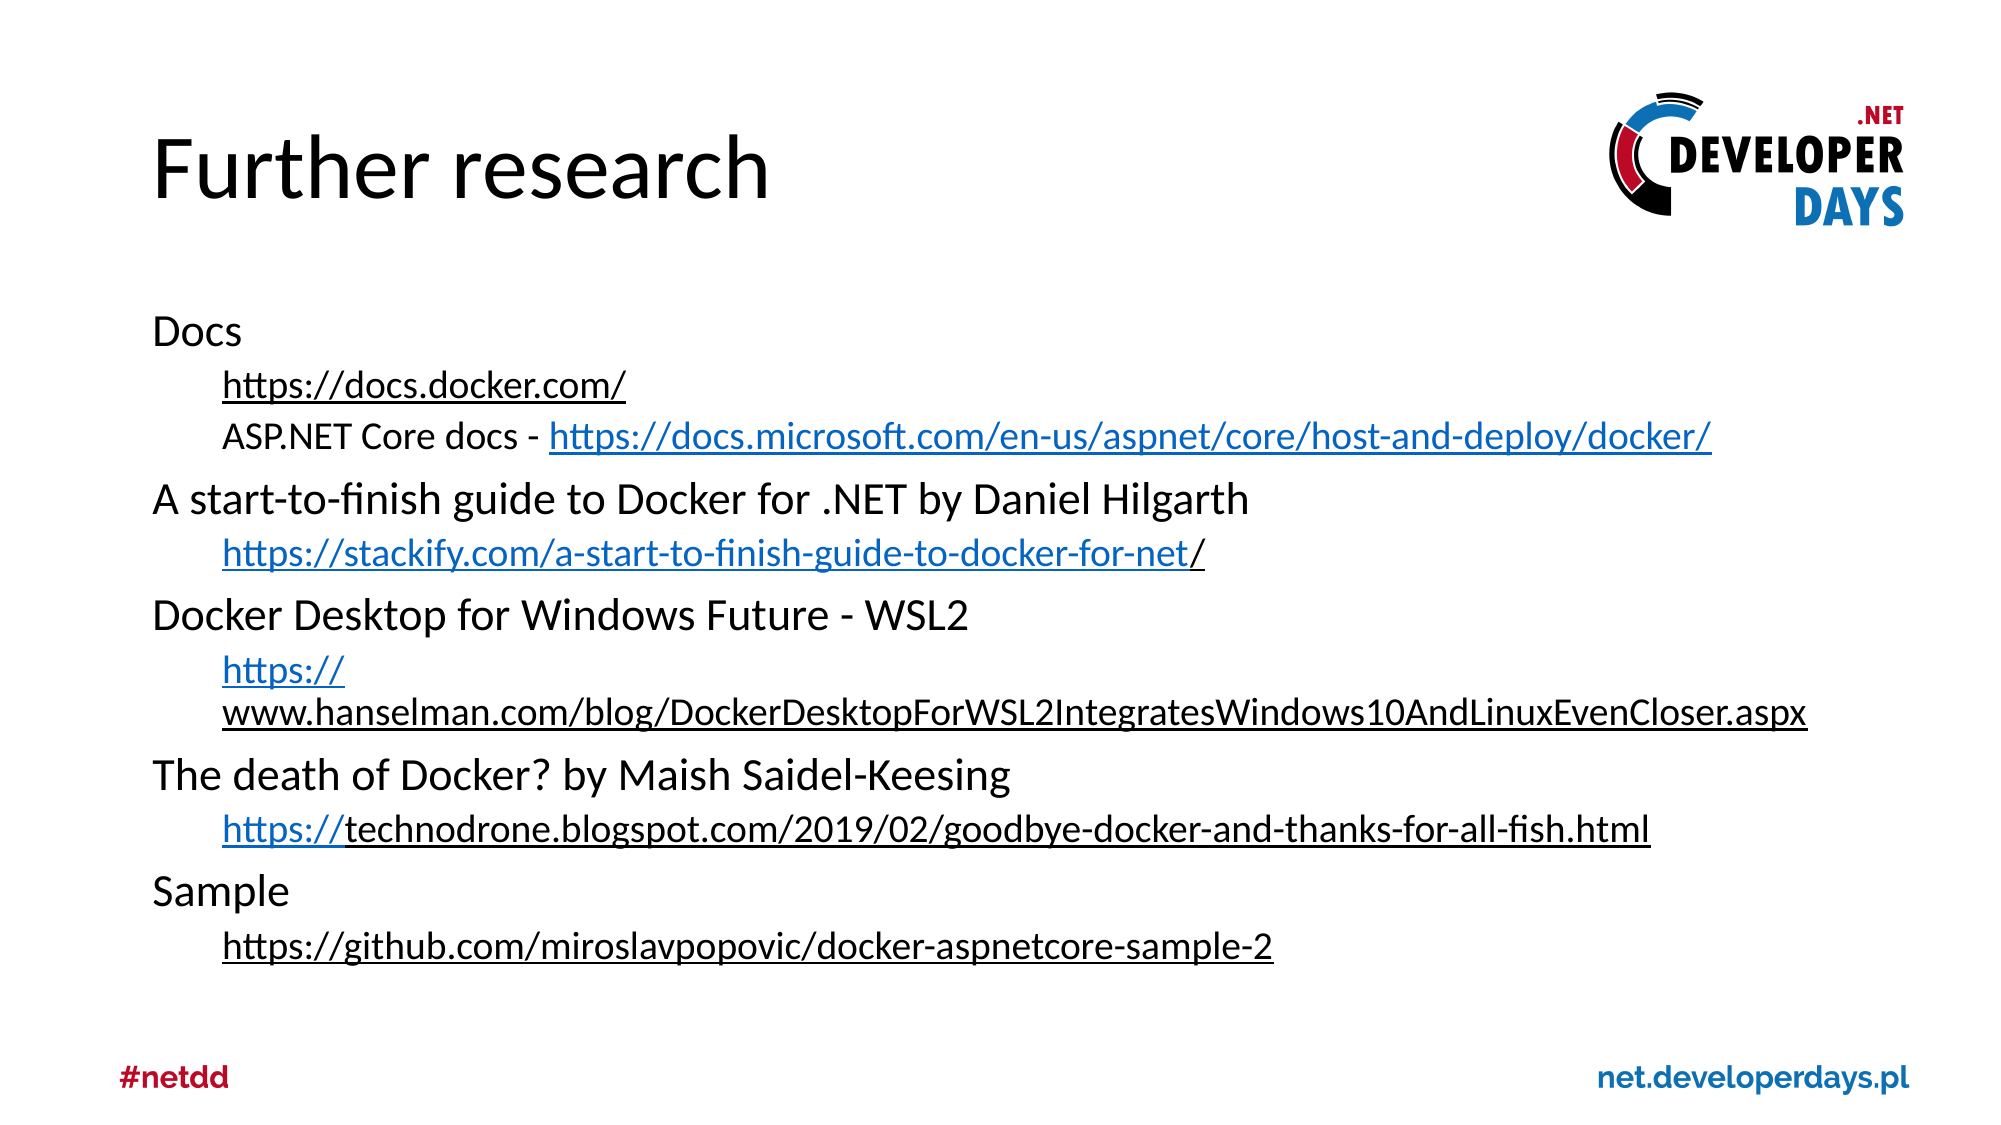

# Further research
Docs
https://docs.docker.com/
ASP.NET Core docs - https://docs.microsoft.com/en-us/aspnet/core/host-and-deploy/docker/
A start-to-finish guide to Docker for .NET by Daniel Hilgarth
https://stackify.com/a-start-to-finish-guide-to-docker-for-net/
Docker Desktop for Windows Future - WSL2
https://www.hanselman.com/blog/DockerDesktopForWSL2IntegratesWindows10AndLinuxEvenCloser.aspx
The death of Docker? by Maish Saidel-Keesing
https://technodrone.blogspot.com/2019/02/goodbye-docker-and-thanks-for-all-fish.html
Sample
https://github.com/miroslavpopovic/docker-aspnetcore-sample-2